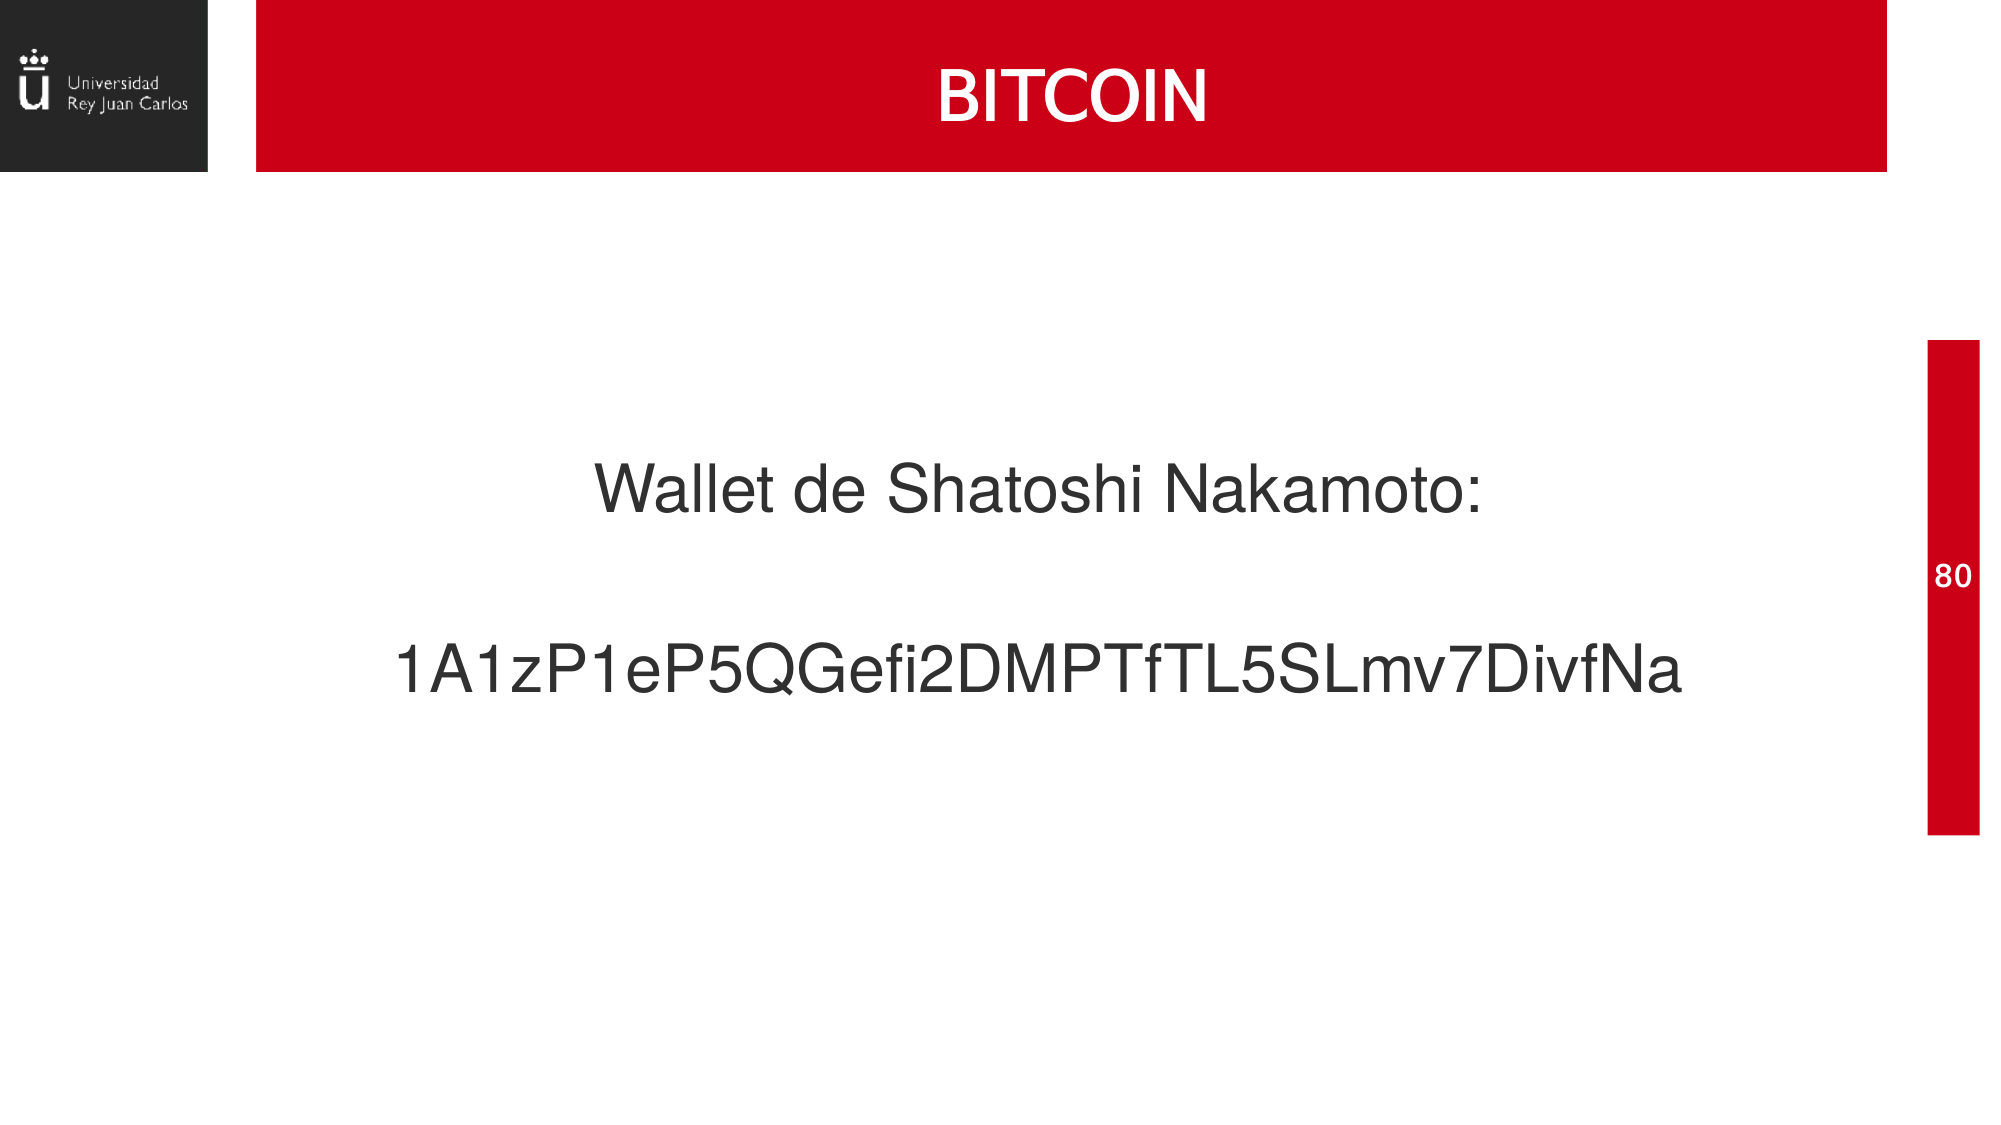

# BITCOIN

Wallet de Shatoshi Nakamoto:
1A1zP1eP5QGefi2DMPTfTL5SLmv7DivfNa
80